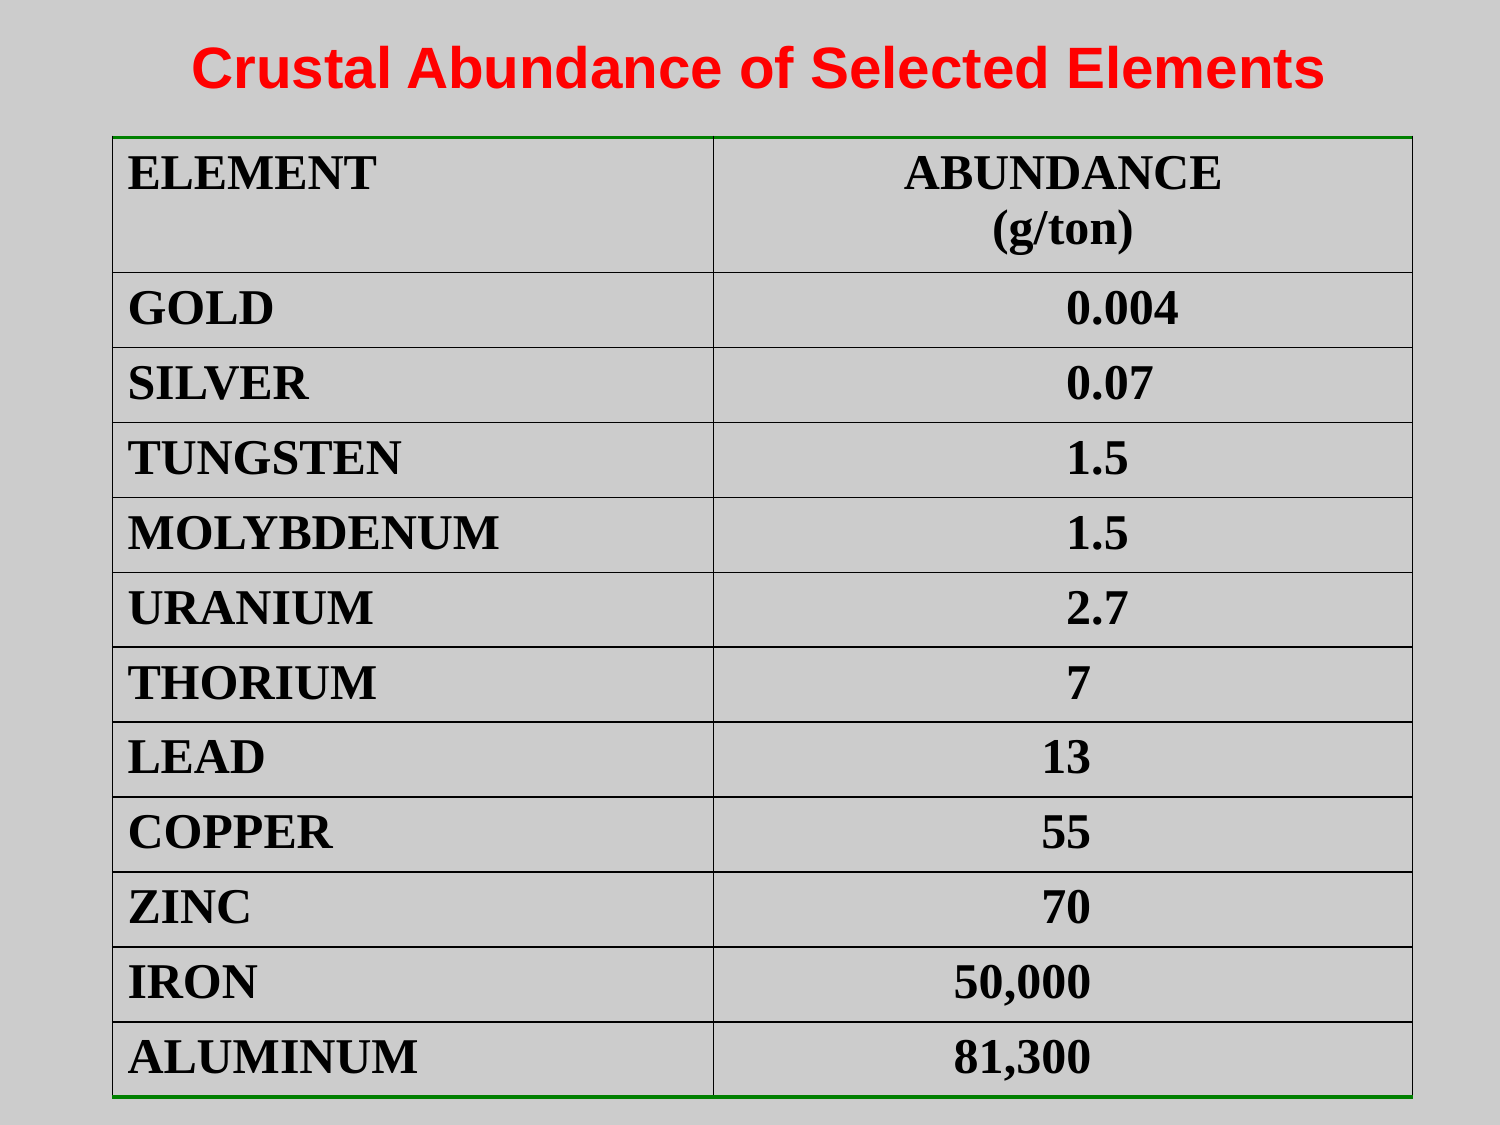

# Crustal Abundance of Selected Elements
| ELEMENT | ABUNDANCE (g/ton) |
| --- | --- |
| GOLD | 0.004 |
| SILVER | 0.07 |
| TUNGSTEN | 1.5 |
| MOLYBDENUM | 1.5 |
| URANIUM | 2.7 |
| THORIUM | 7 |
| LEAD | 13 |
| COPPER | 55 |
| ZINC | 70 |
| IRON | 50,000 |
| ALUMINUM | 81,300 |